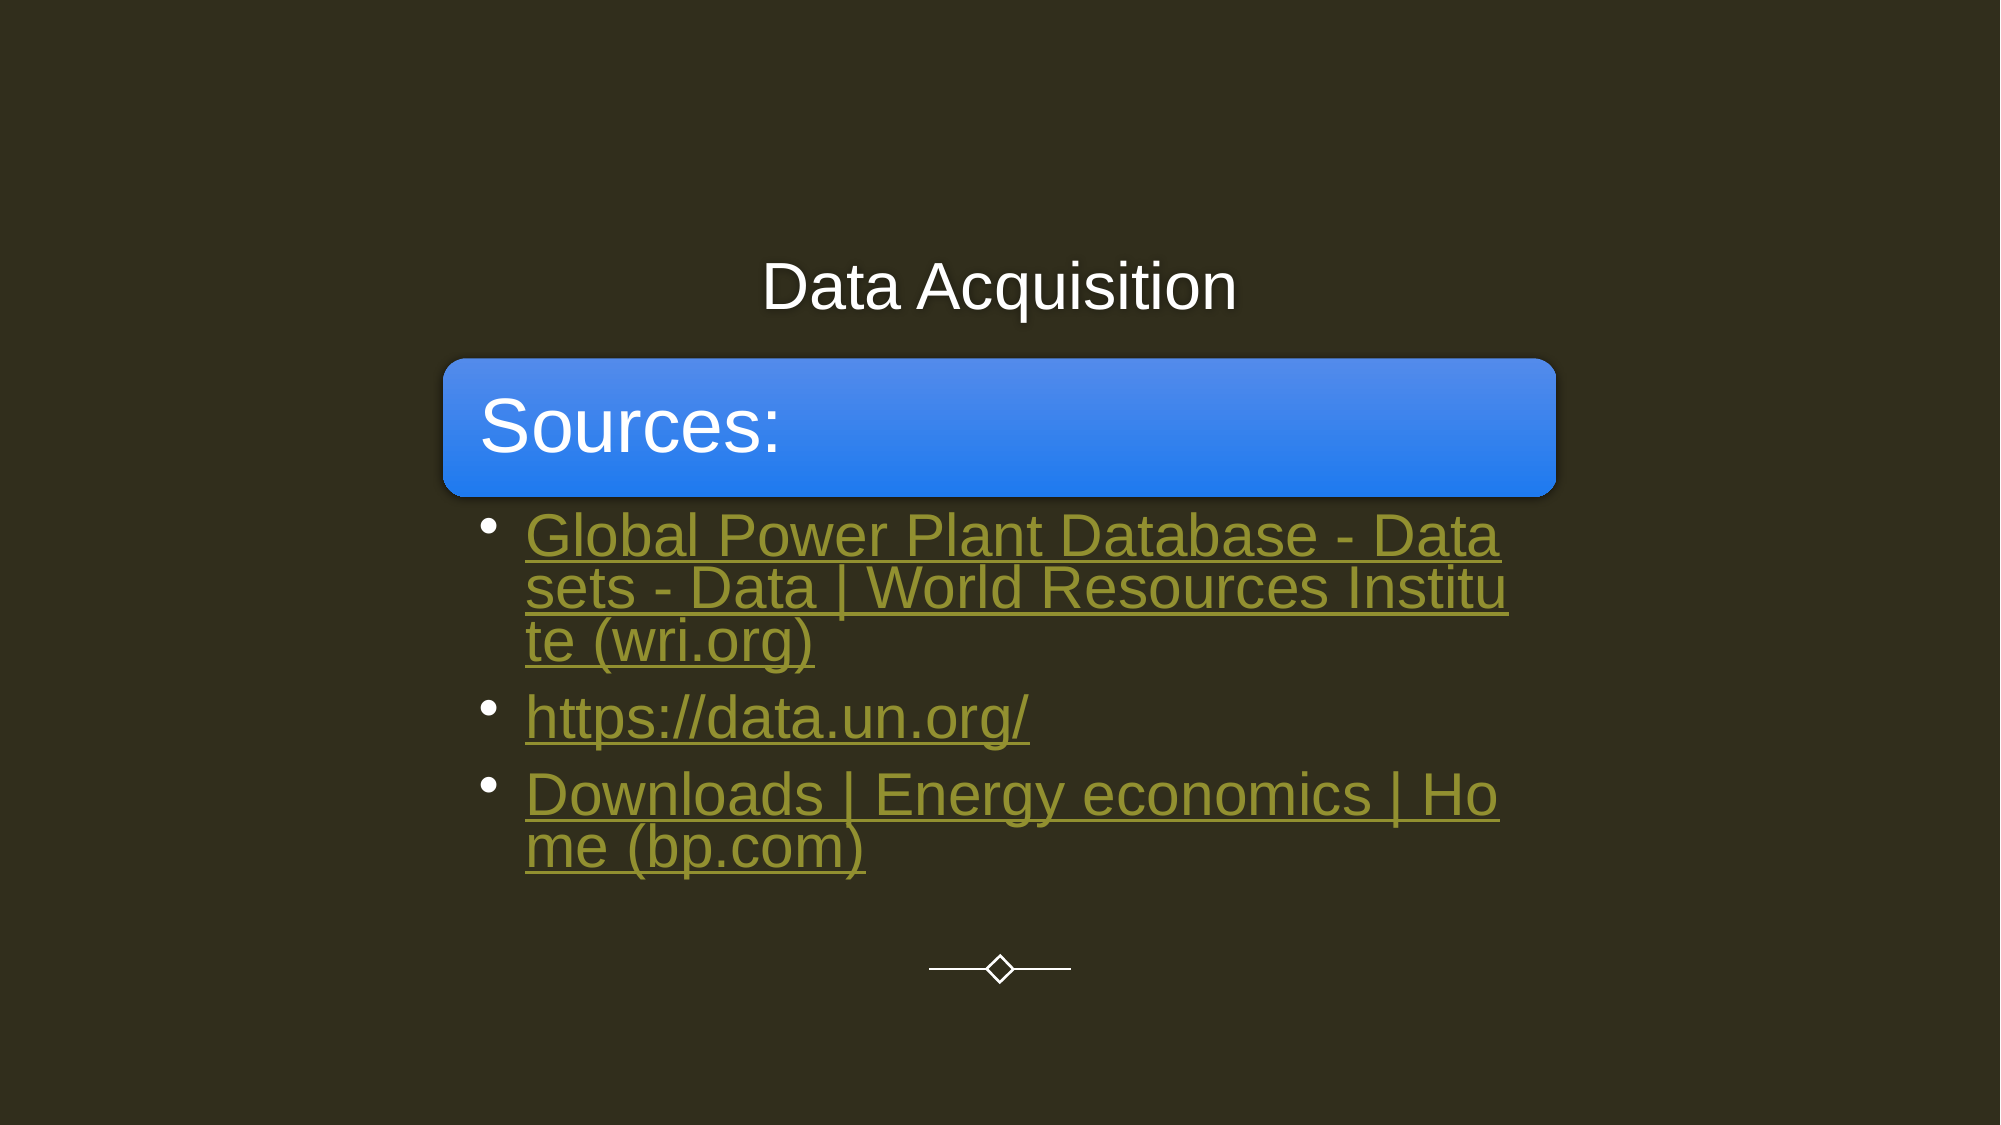

# Data Acquisition
Sources:
Global Power Plant Database - Datasets - Data | World Resources Institute (wri.org)
https://data.un.org/
Downloads | Energy economics | Home (bp.com)